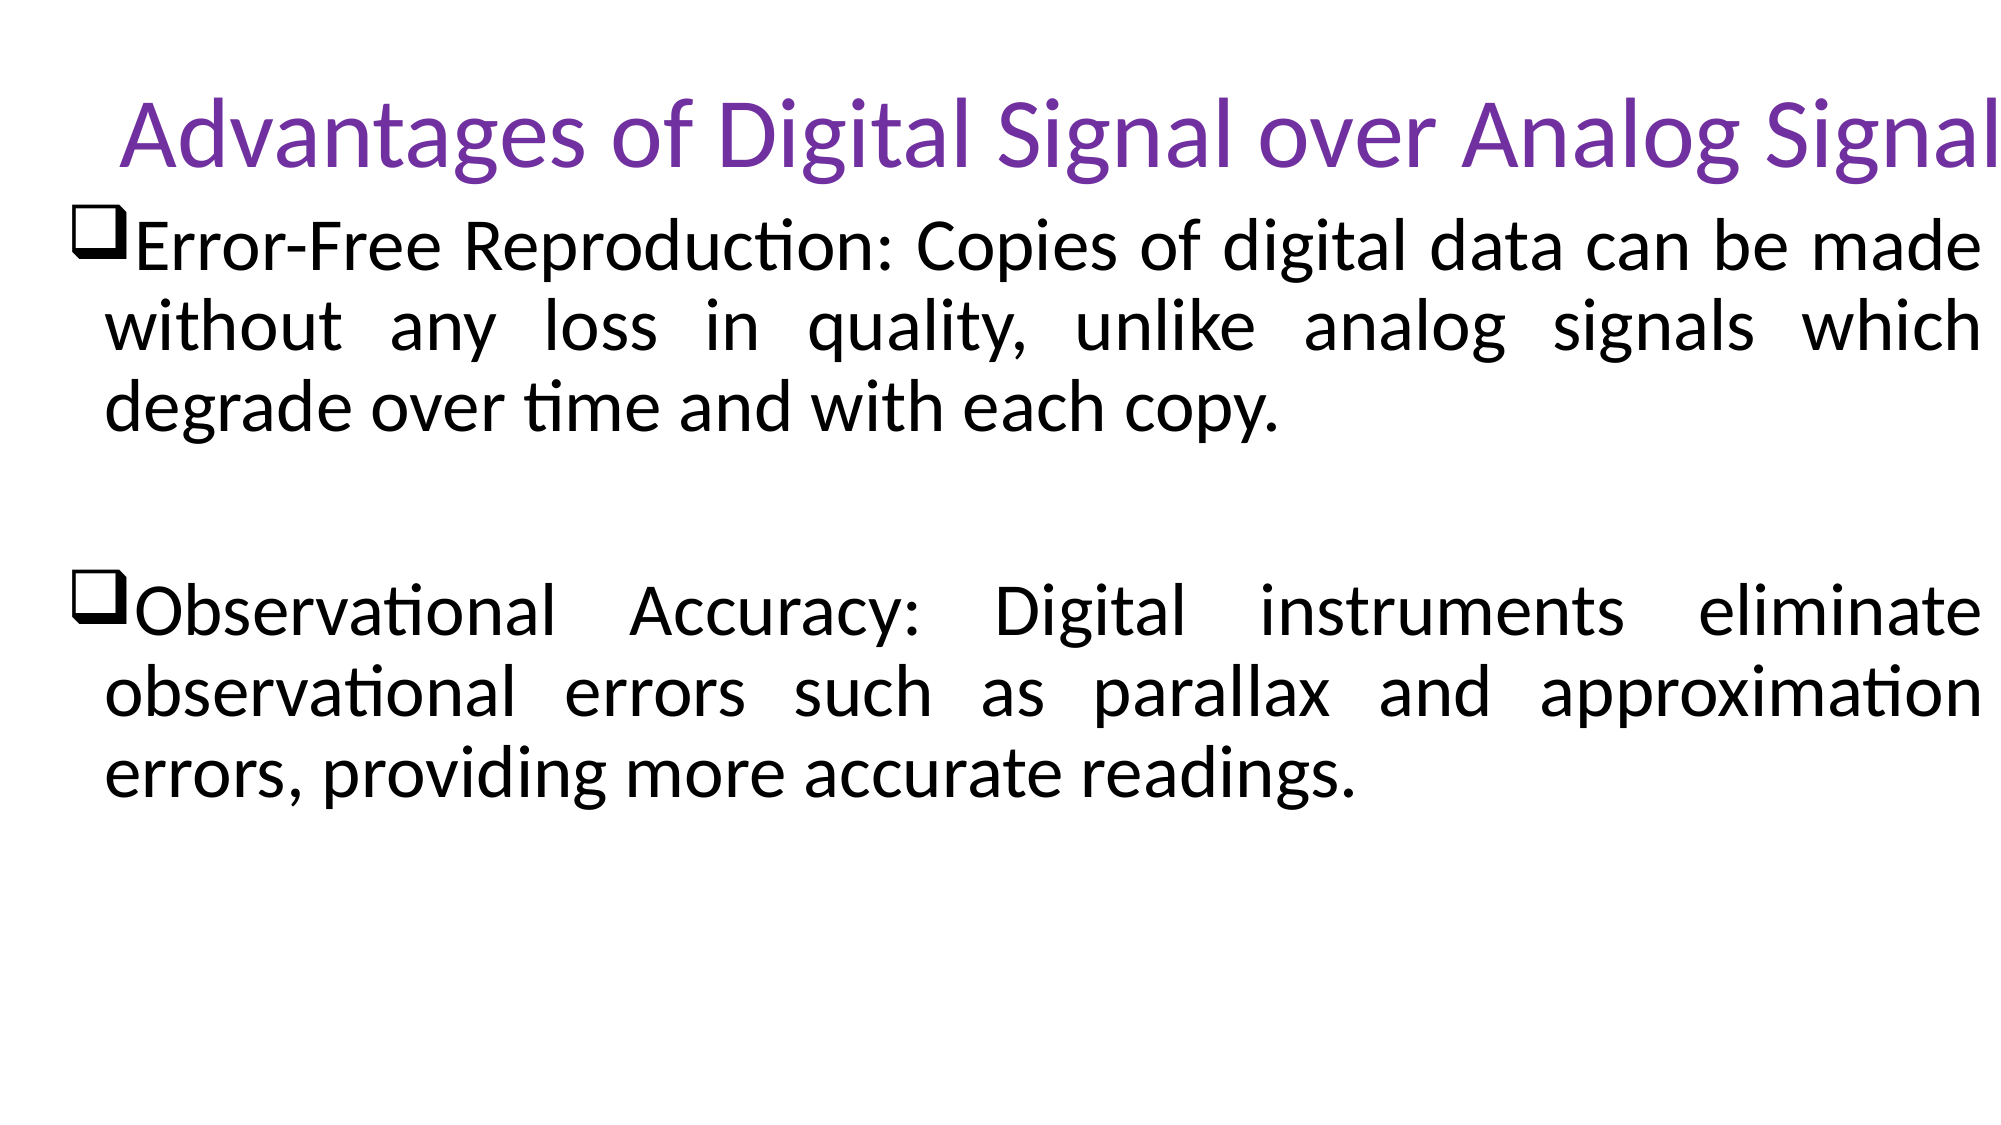

# Advantages of Digital Signal over Analog Signal
Error-Free Reproduction: Copies of digital data can be made without any loss in quality, unlike analog signals which degrade over time and with each copy.

Observational Accuracy: Digital instruments eliminate observational errors such as parallax and approximation errors, providing more accurate readings.